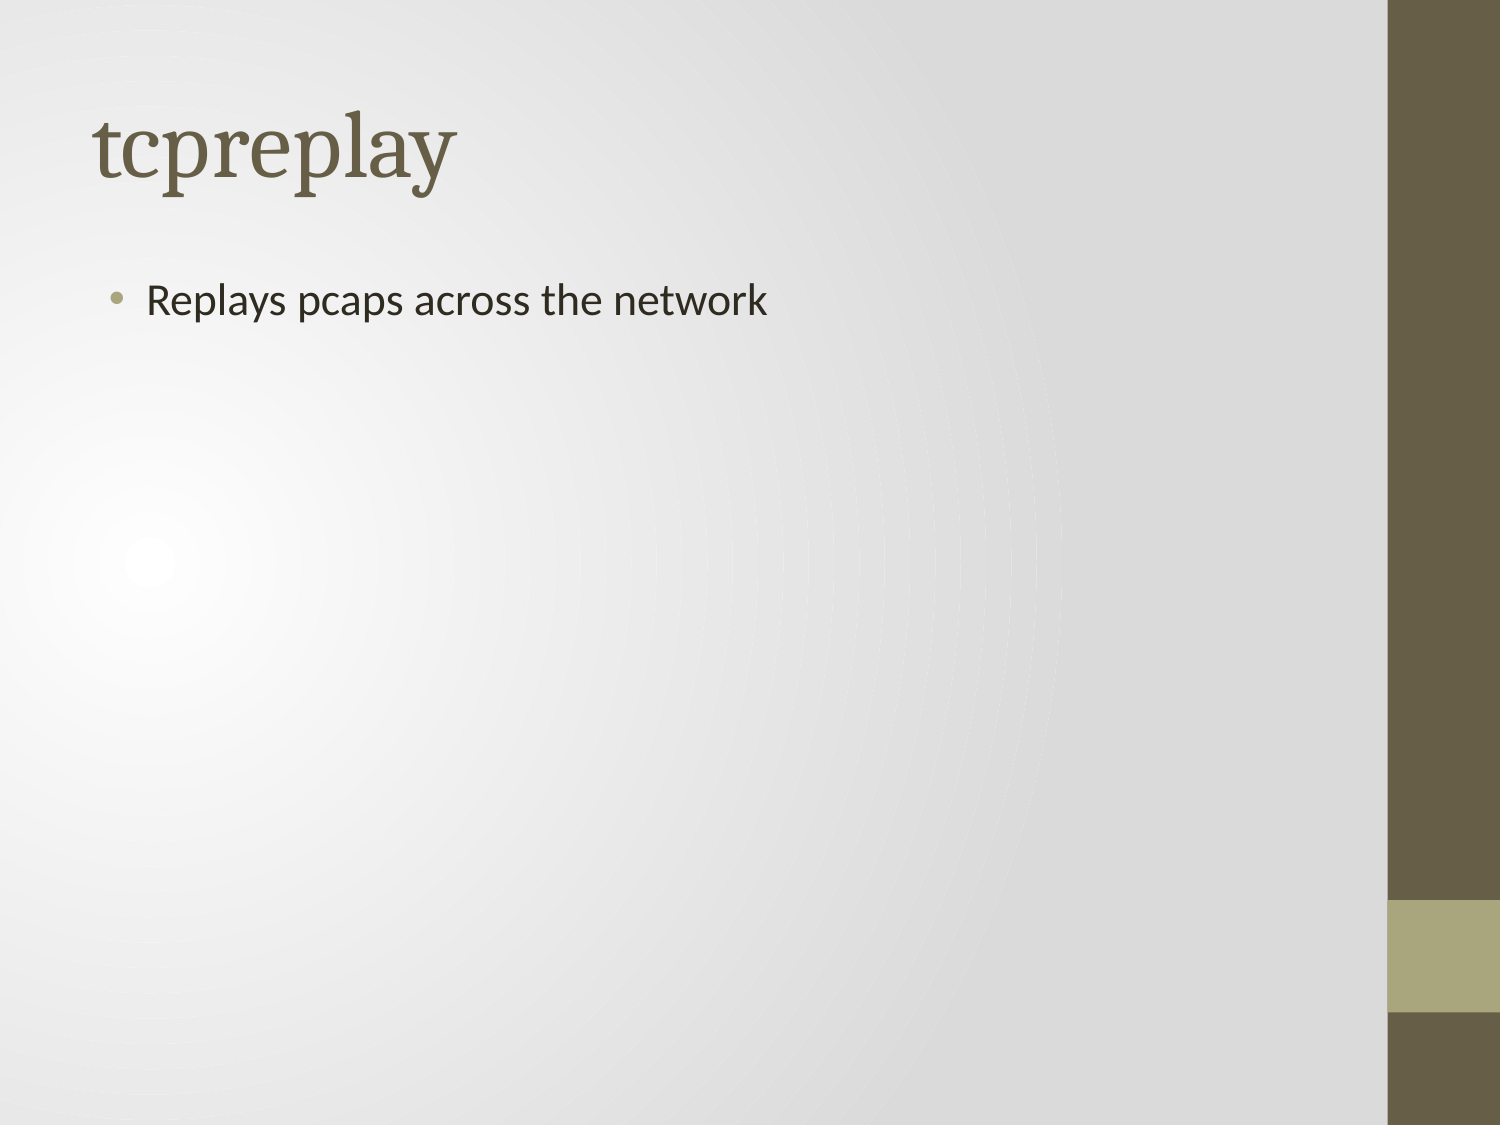

# tcpreplay
Replays pcaps across the network